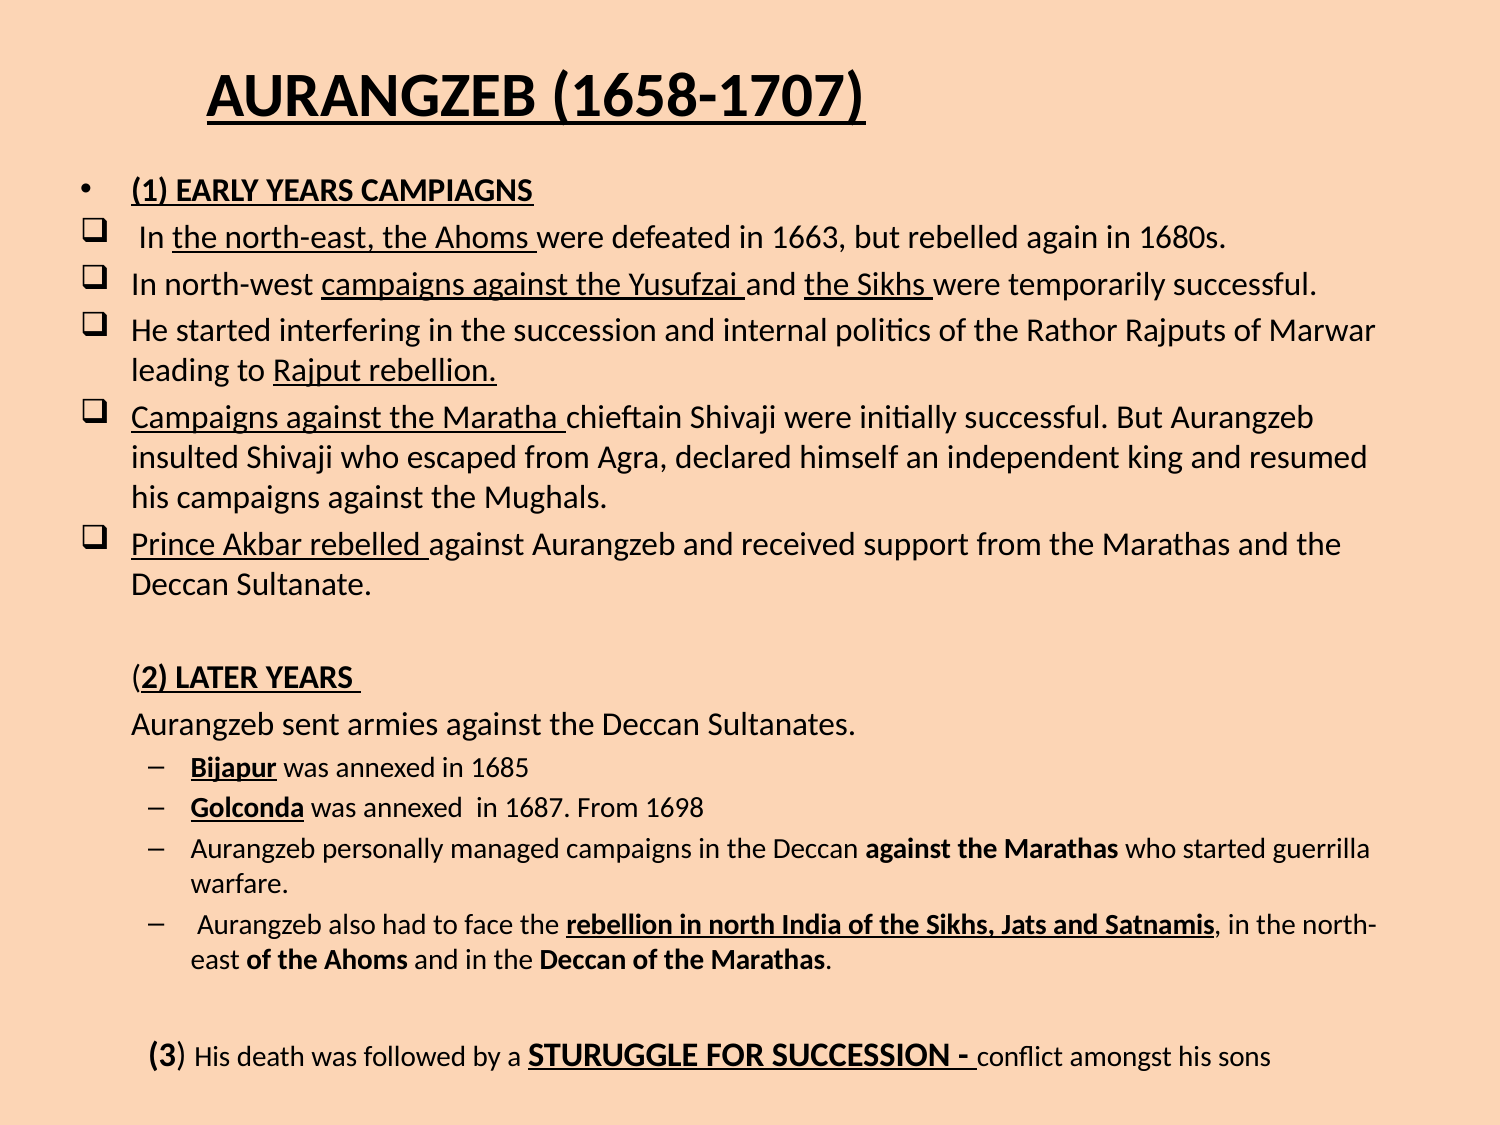

# AURANGZEB (1658-1707)
(1) EARLY YEARS CAMPIAGNS
 In the north-east, the Ahoms were defeated in 1663, but rebelled again in 1680s.
In north-west campaigns against the Yusufzai and the Sikhs were temporarily successful.
He started interfering in the succession and internal politics of the Rathor Rajputs of Marwar leading to Rajput rebellion.
Campaigns against the Maratha chieftain Shivaji were initially successful. But Aurangzeb insulted Shivaji who escaped from Agra, declared himself an independent king and resumed his campaigns against the Mughals.
Prince Akbar rebelled against Aurangzeb and received support from the Marathas and the Deccan Sultanate.

	(2) LATER YEARS
	Aurangzeb sent armies against the Deccan Sultanates.
Bijapur was annexed in 1685
Golconda was annexed  in 1687. From 1698
Aurangzeb personally managed campaigns in the Deccan against the Marathas who started guerrilla warfare.
 Aurangzeb also had to face the rebellion in north India of the Sikhs, Jats and Satnamis, in the north-east of the Ahoms and in the Deccan of the Marathas.

(3) His death was followed by a STURUGGLE FOR SUCCESSION - conflict amongst his sons